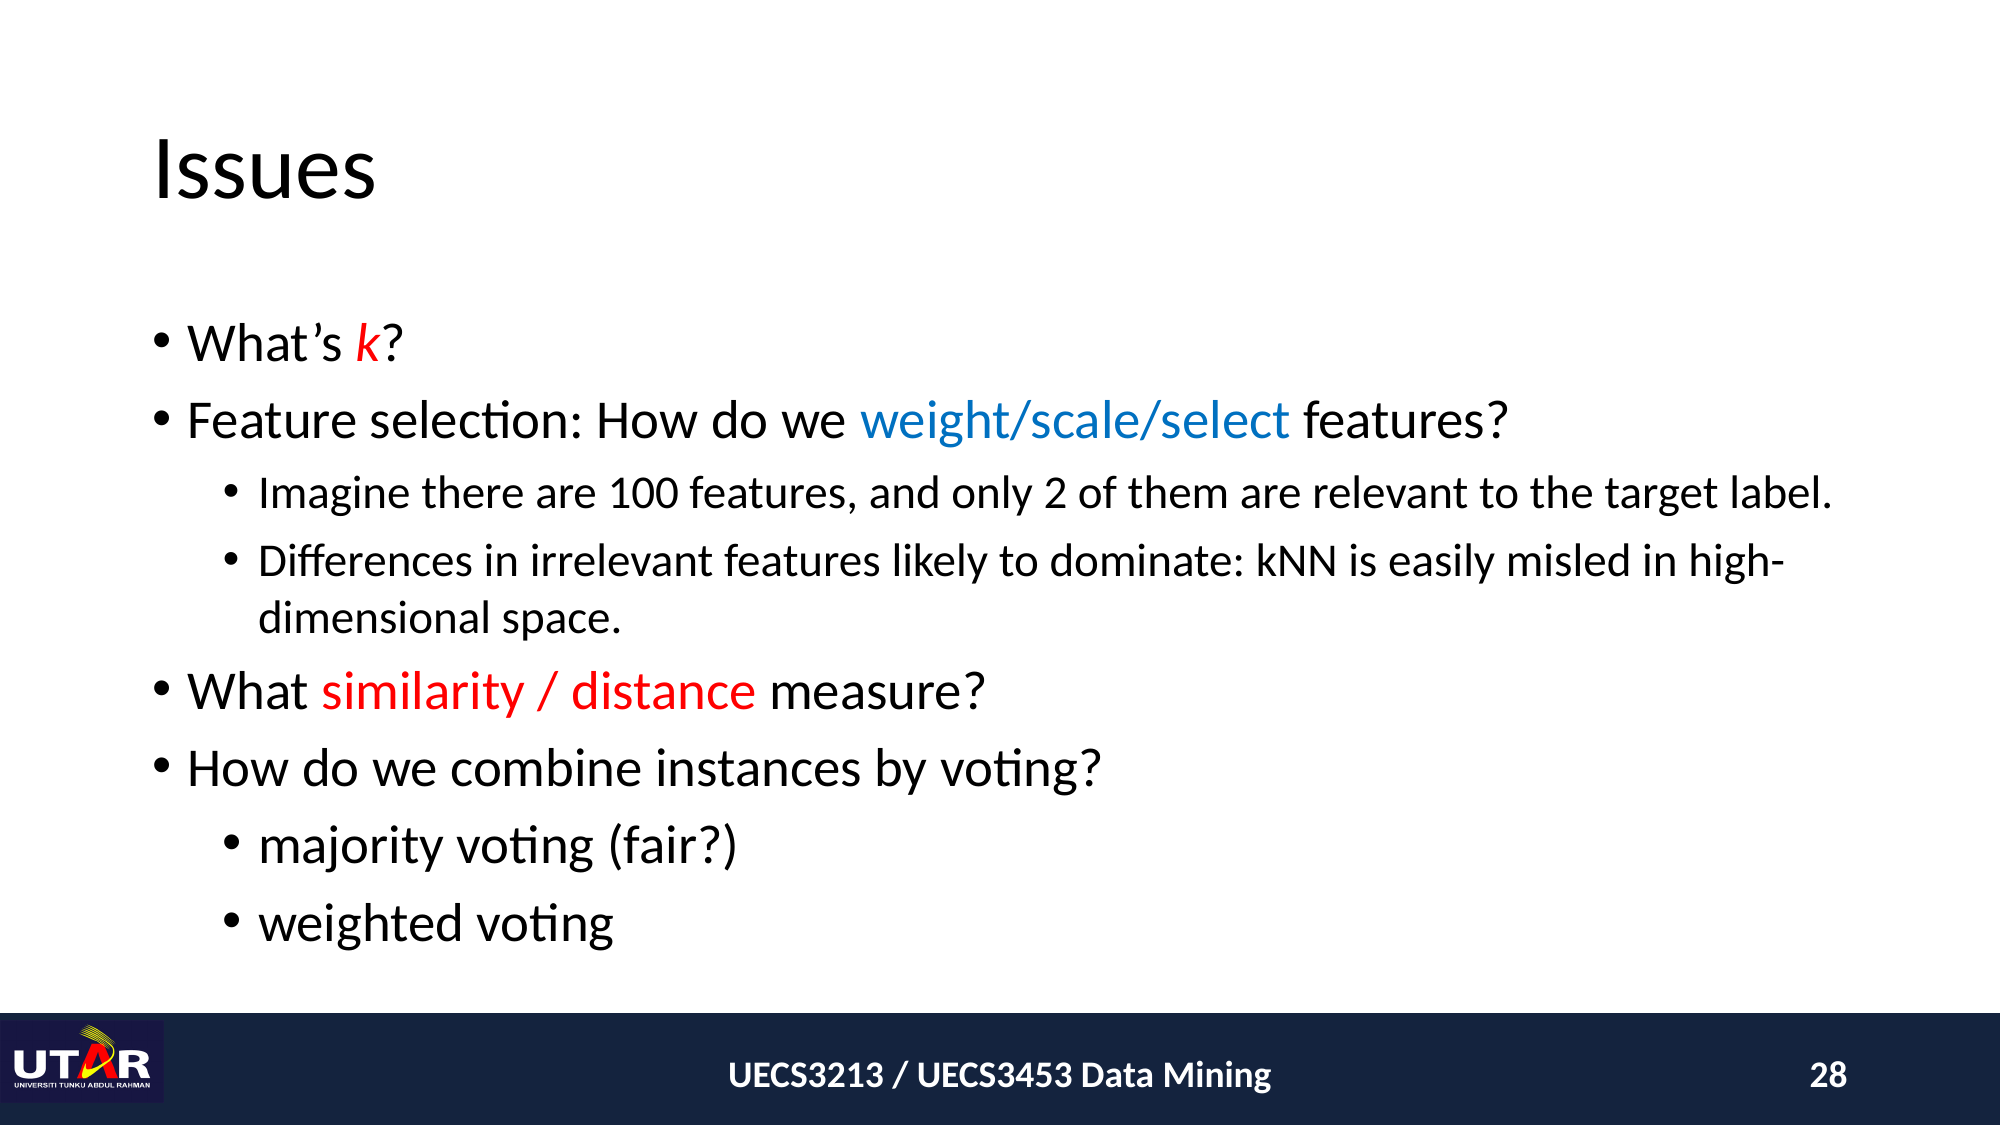

# Issues
What’s k?
Feature selection: How do we weight/scale/select features?
Imagine there are 100 features, and only 2 of them are relevant to the target label.
Differences in irrelevant features likely to dominate: kNN is easily misled in high-dimensional space.
What similarity / distance measure?
How do we combine instances by voting?
majority voting (fair?)
weighted voting

UECS3213 / UECS3453 Data Mining
28